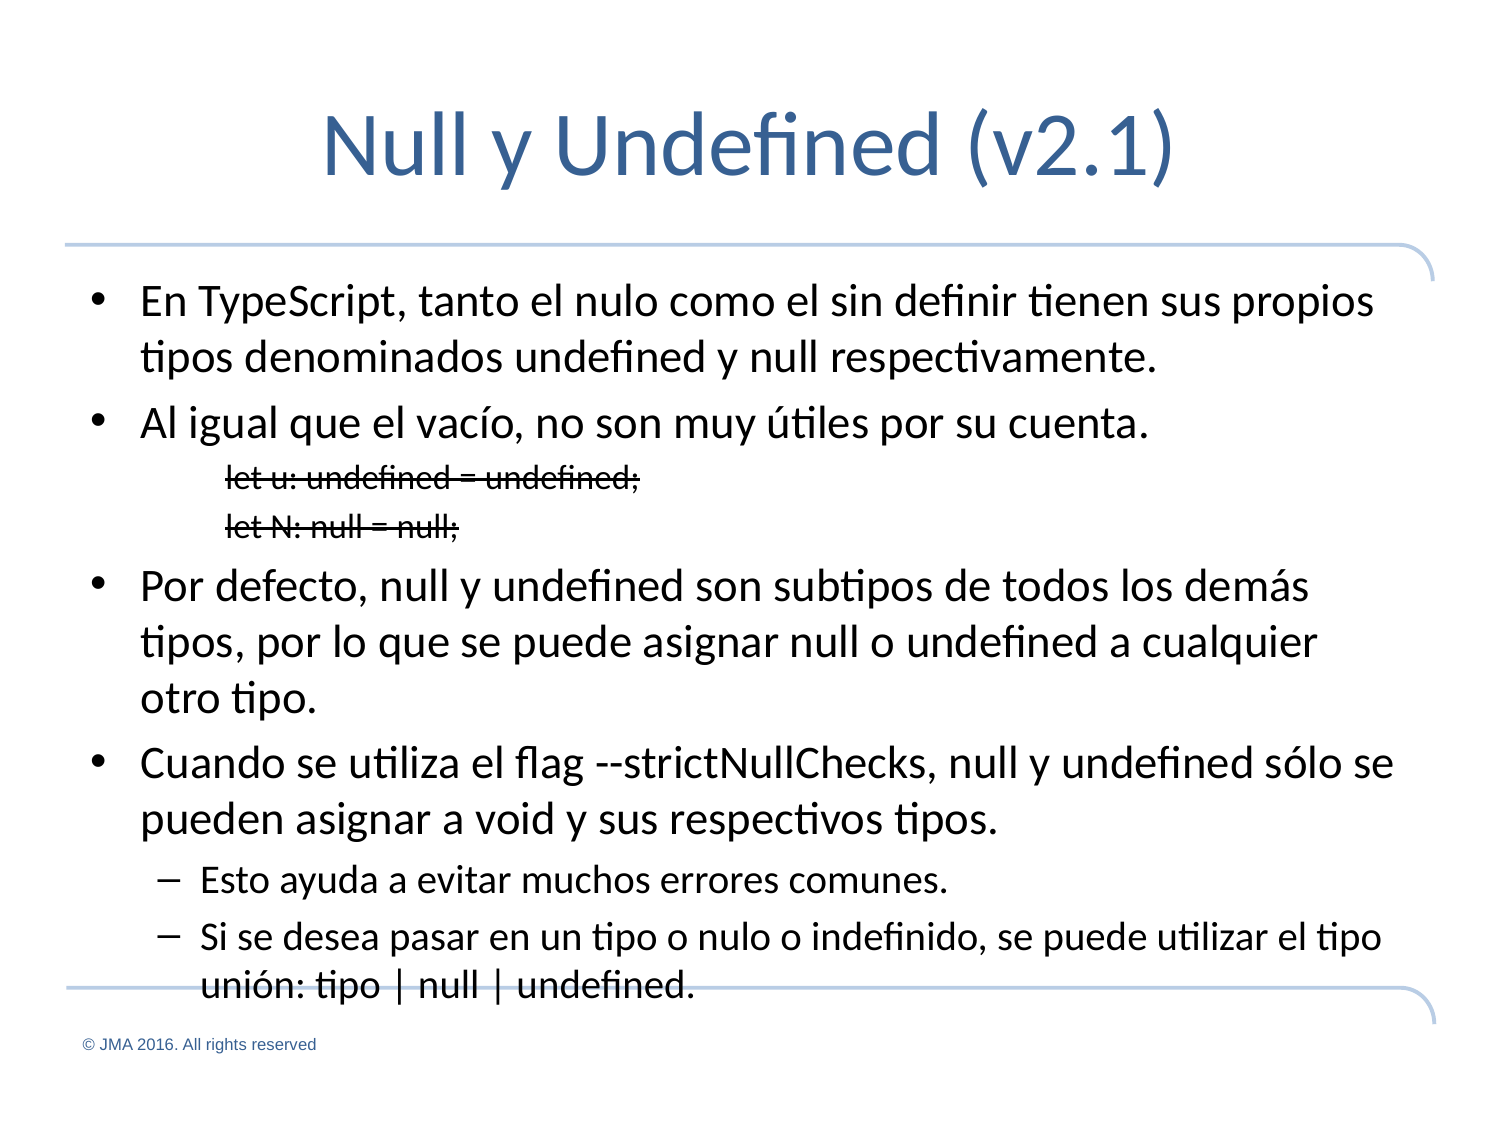

# Null y Undefined (v2.1)
En TypeScript, tanto el nulo como el sin definir tienen sus propios tipos denominados undefined y null respectivamente.
Al igual que el vacío, no son muy útiles por su cuenta.
let u: undefined = undefined;
let N: null = null;
Por defecto, null y undefined son subtipos de todos los demás tipos, por lo que se puede asignar null o undefined a cualquier otro tipo.
Cuando se utiliza el flag --strictNullChecks, null y undefined sólo se pueden asignar a void y sus respectivos tipos.
Esto ayuda a evitar muchos errores comunes.
Si se desea pasar en un tipo o nulo o indefinido, se puede utilizar el tipo unión: tipo | null | undefined.